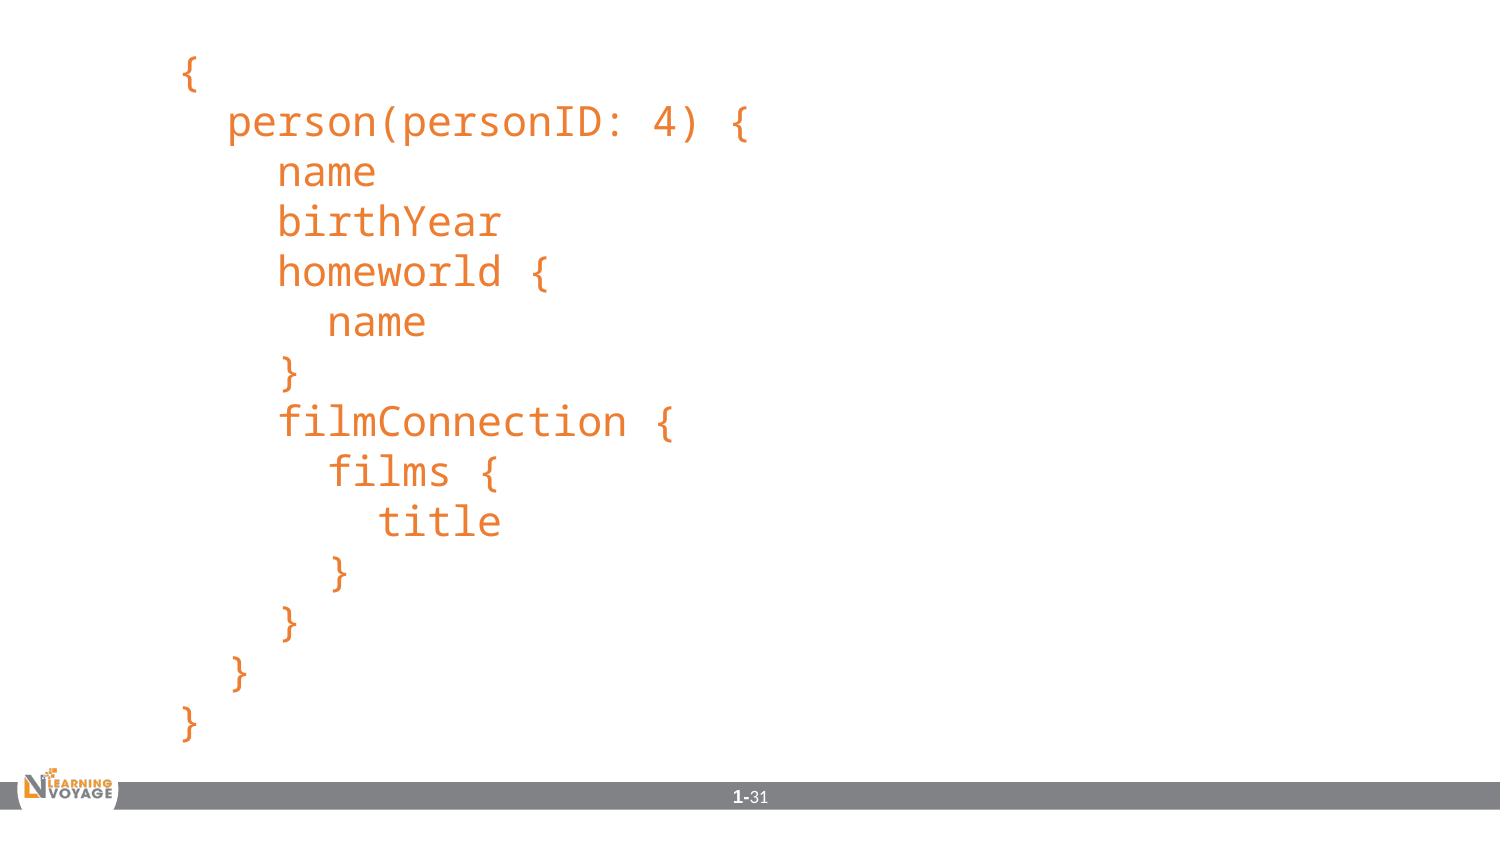

{
  person(personID: 4) {
    name
    birthYear
    homeworld {
      name
    }
    filmConnection {
      films {
        title
      }
    }
  }
}
1-31